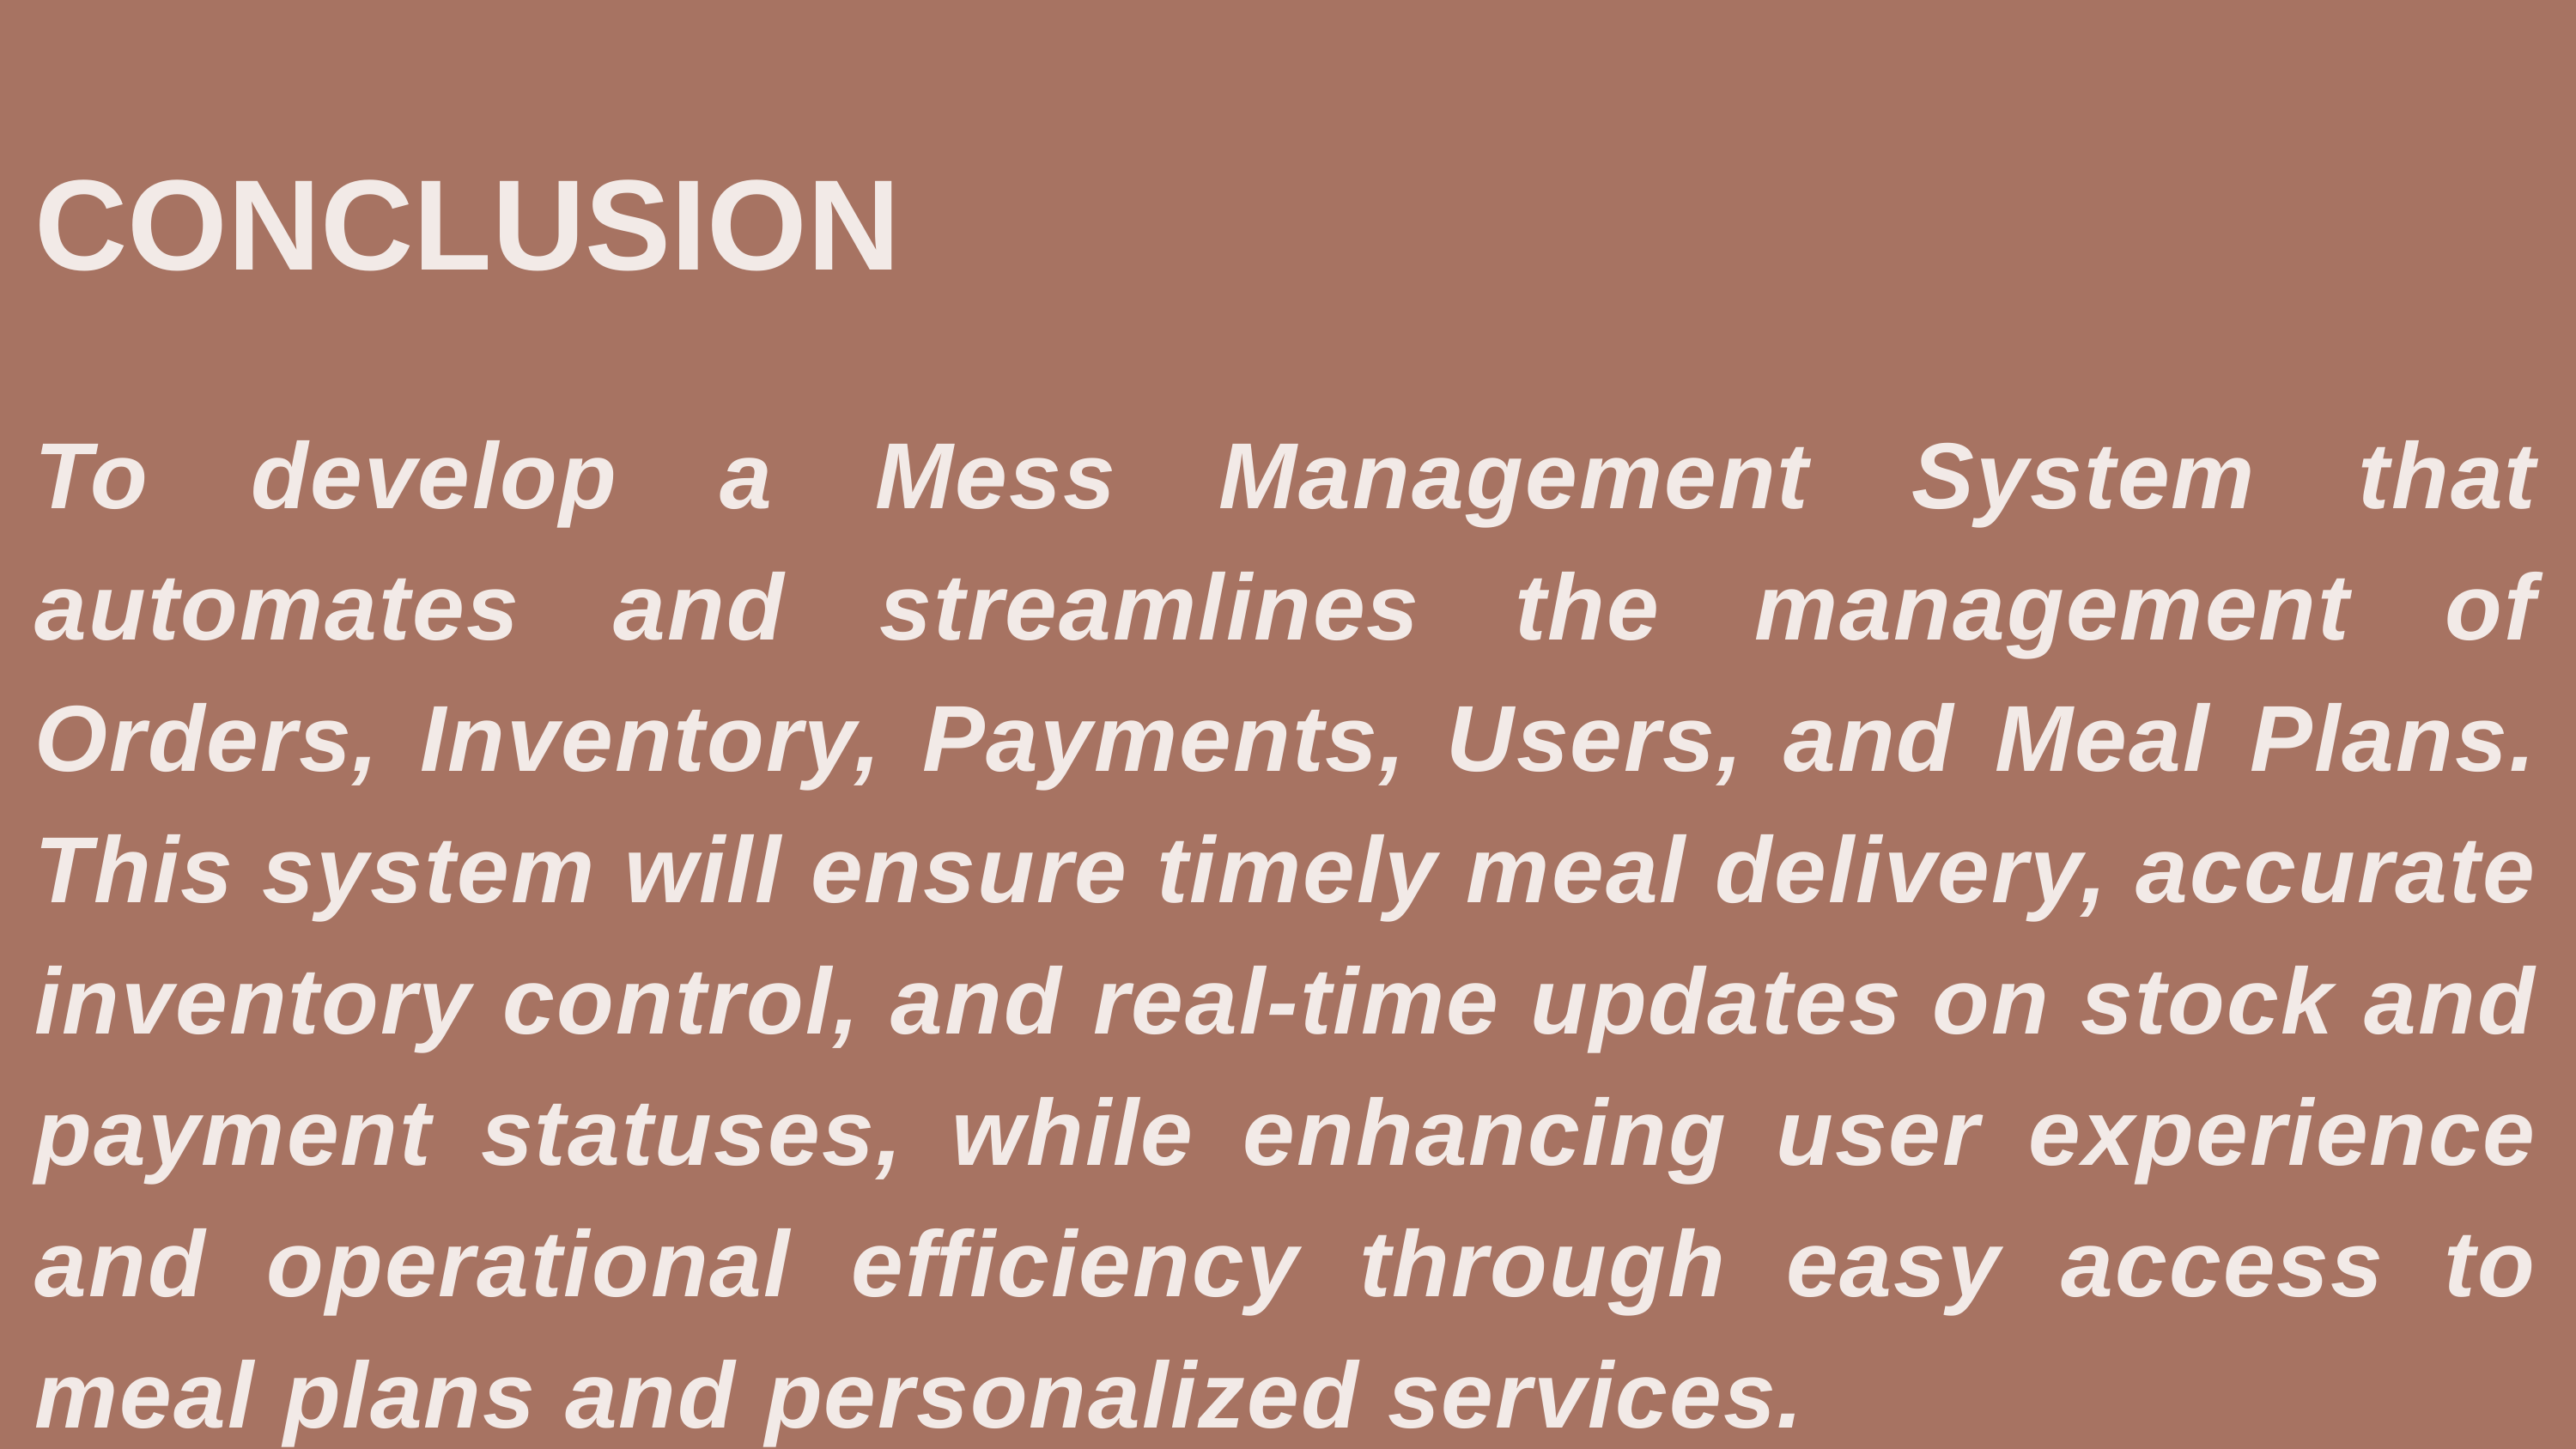

CONCLUSION
To develop a Mess Management System that automates and streamlines the management of Orders, Inventory, Payments, Users, and Meal Plans. This system will ensure timely meal delivery, accurate inventory control, and real-time updates on stock and payment statuses, while enhancing user experience and operational efficiency through easy access to meal plans and personalized services.